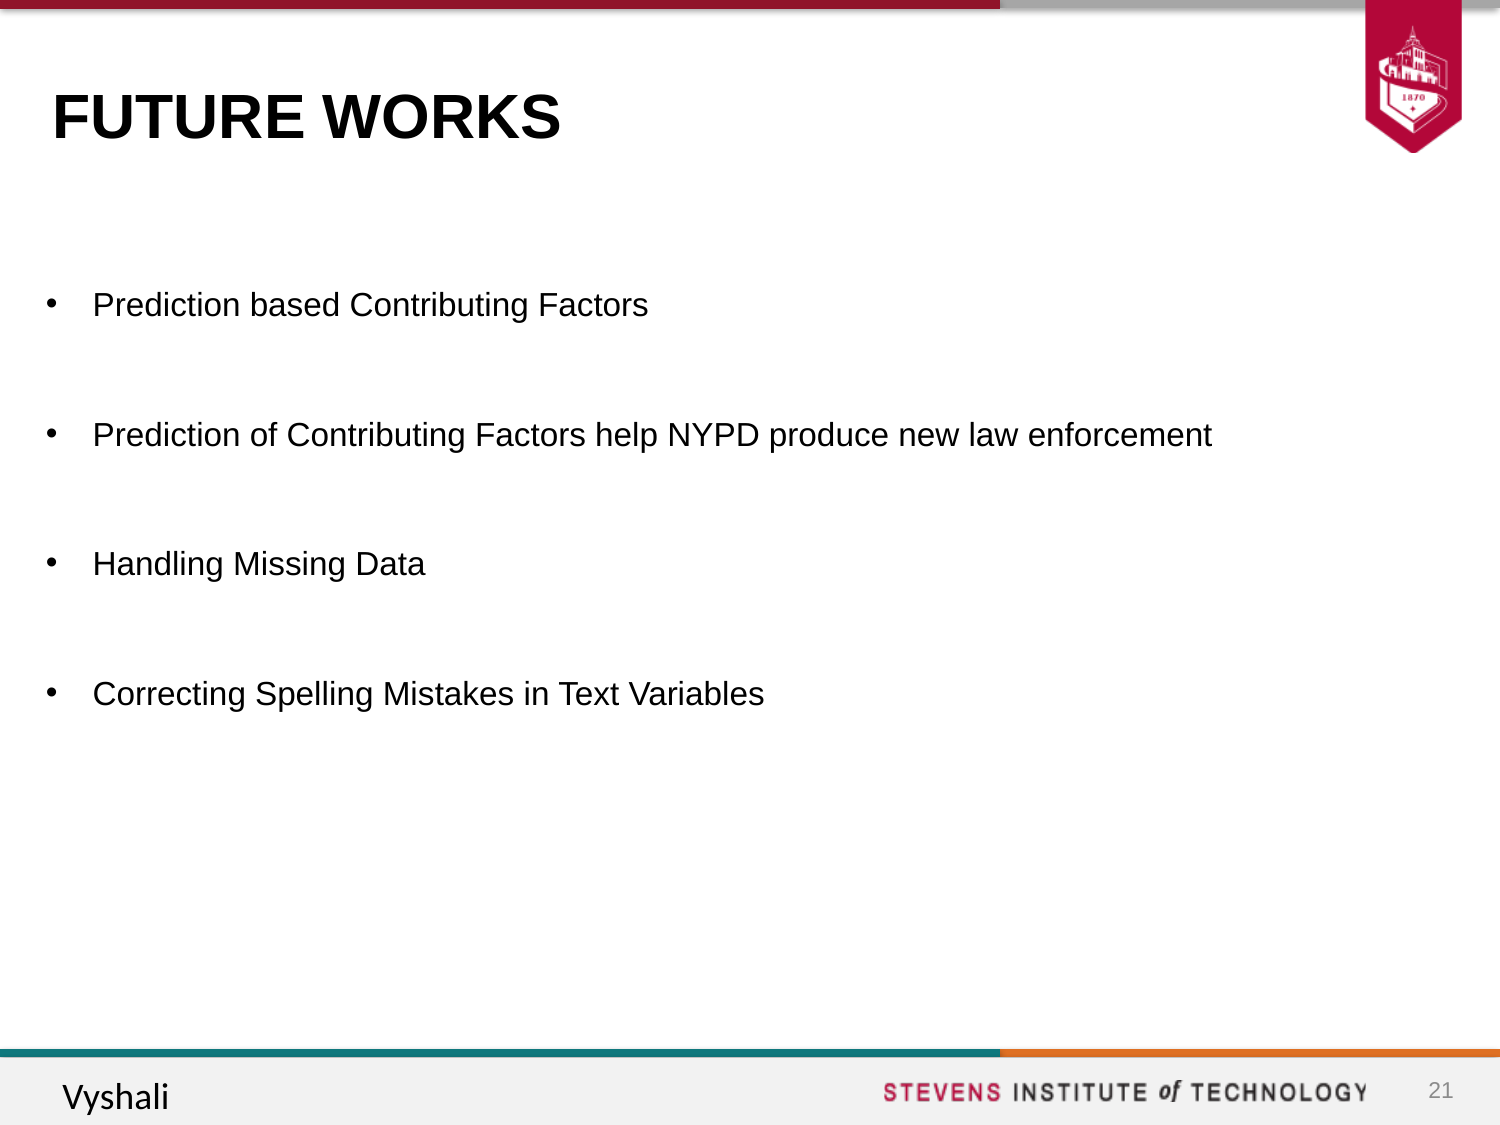

# FUTURE WORKS
Prediction based Contributing Factors

Prediction of Contributing Factors help NYPD produce new law enforcement

Handling Missing Data

Correcting Spelling Mistakes in Text Variables

21
Vyshali